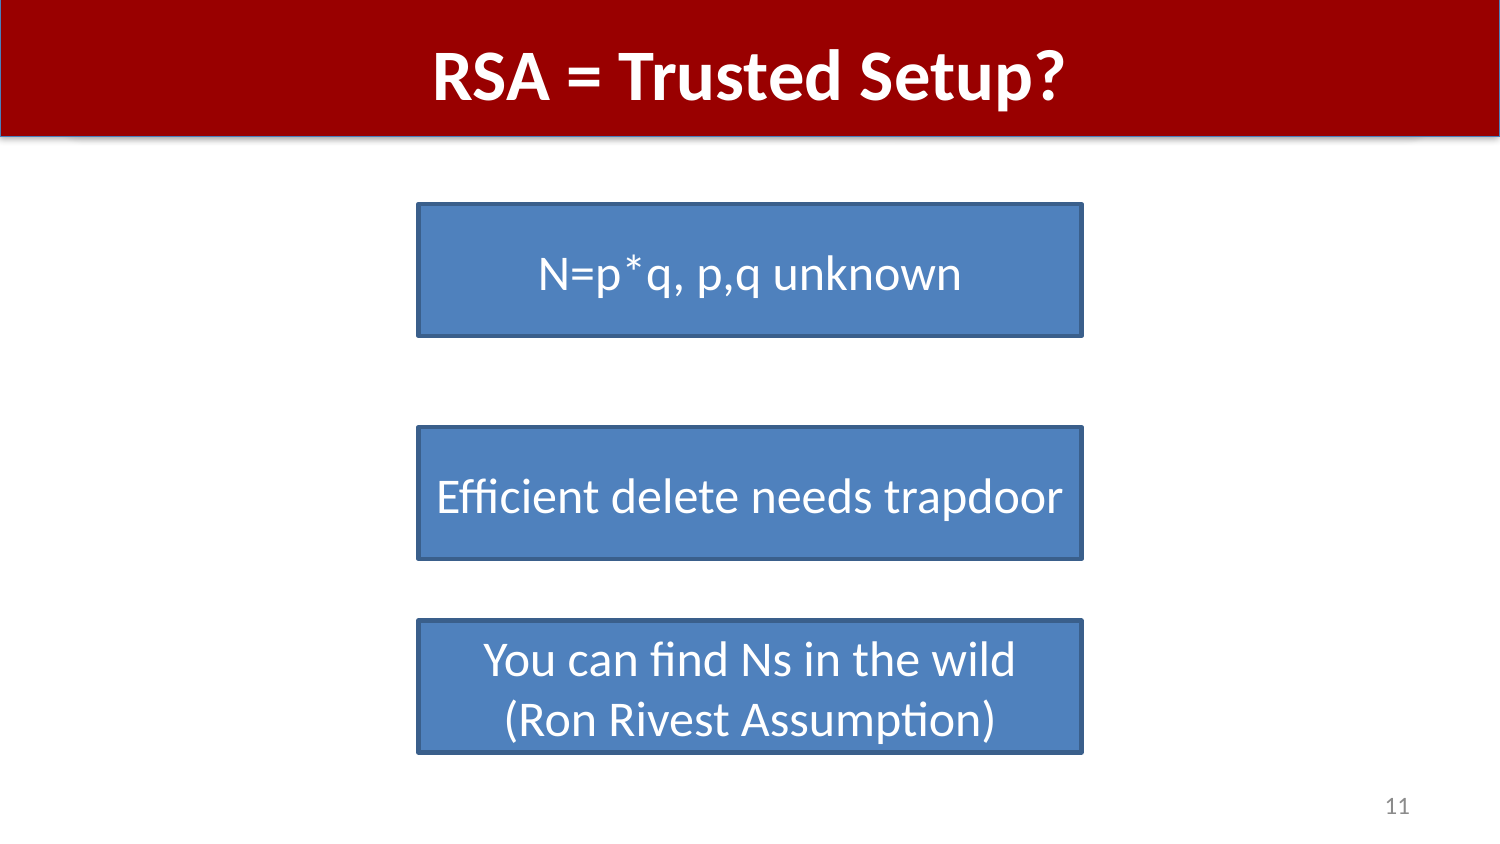

# RSA = Trusted Setup?
N=p*q, p,q unknown
Efficient delete needs trapdoor
You can find Ns in the wild (Ron Rivest Assumption)
11